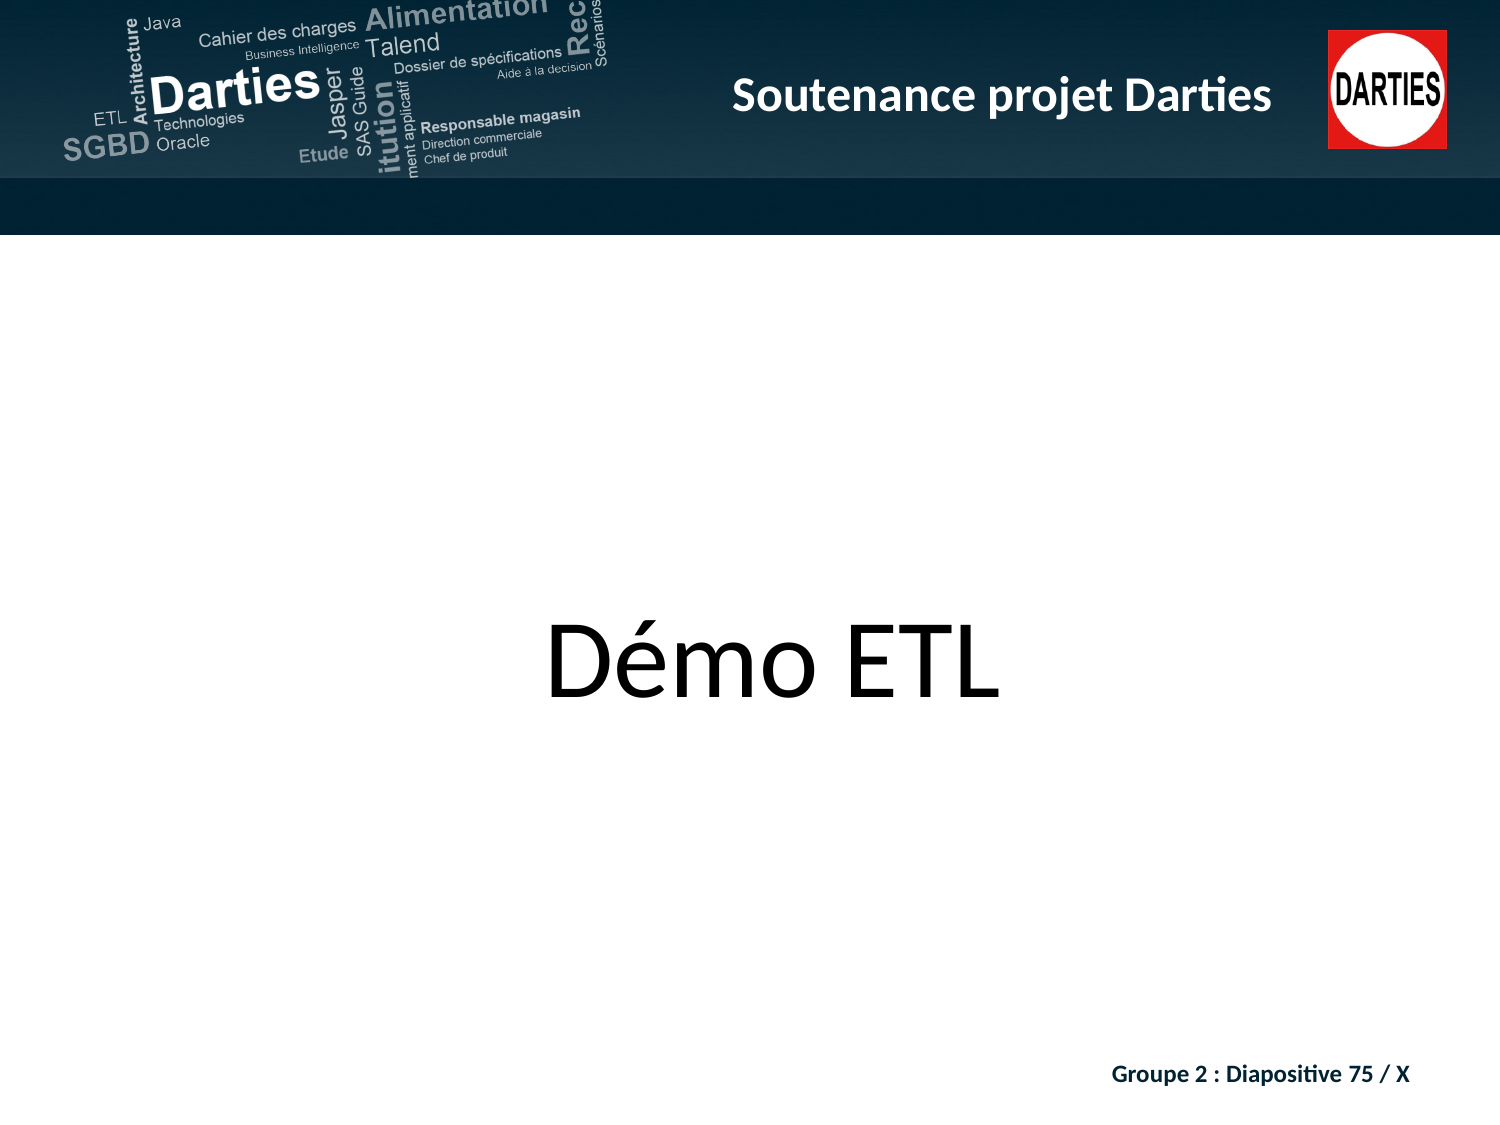

Démo ETL
Groupe 2 : Diapositive 75 / X